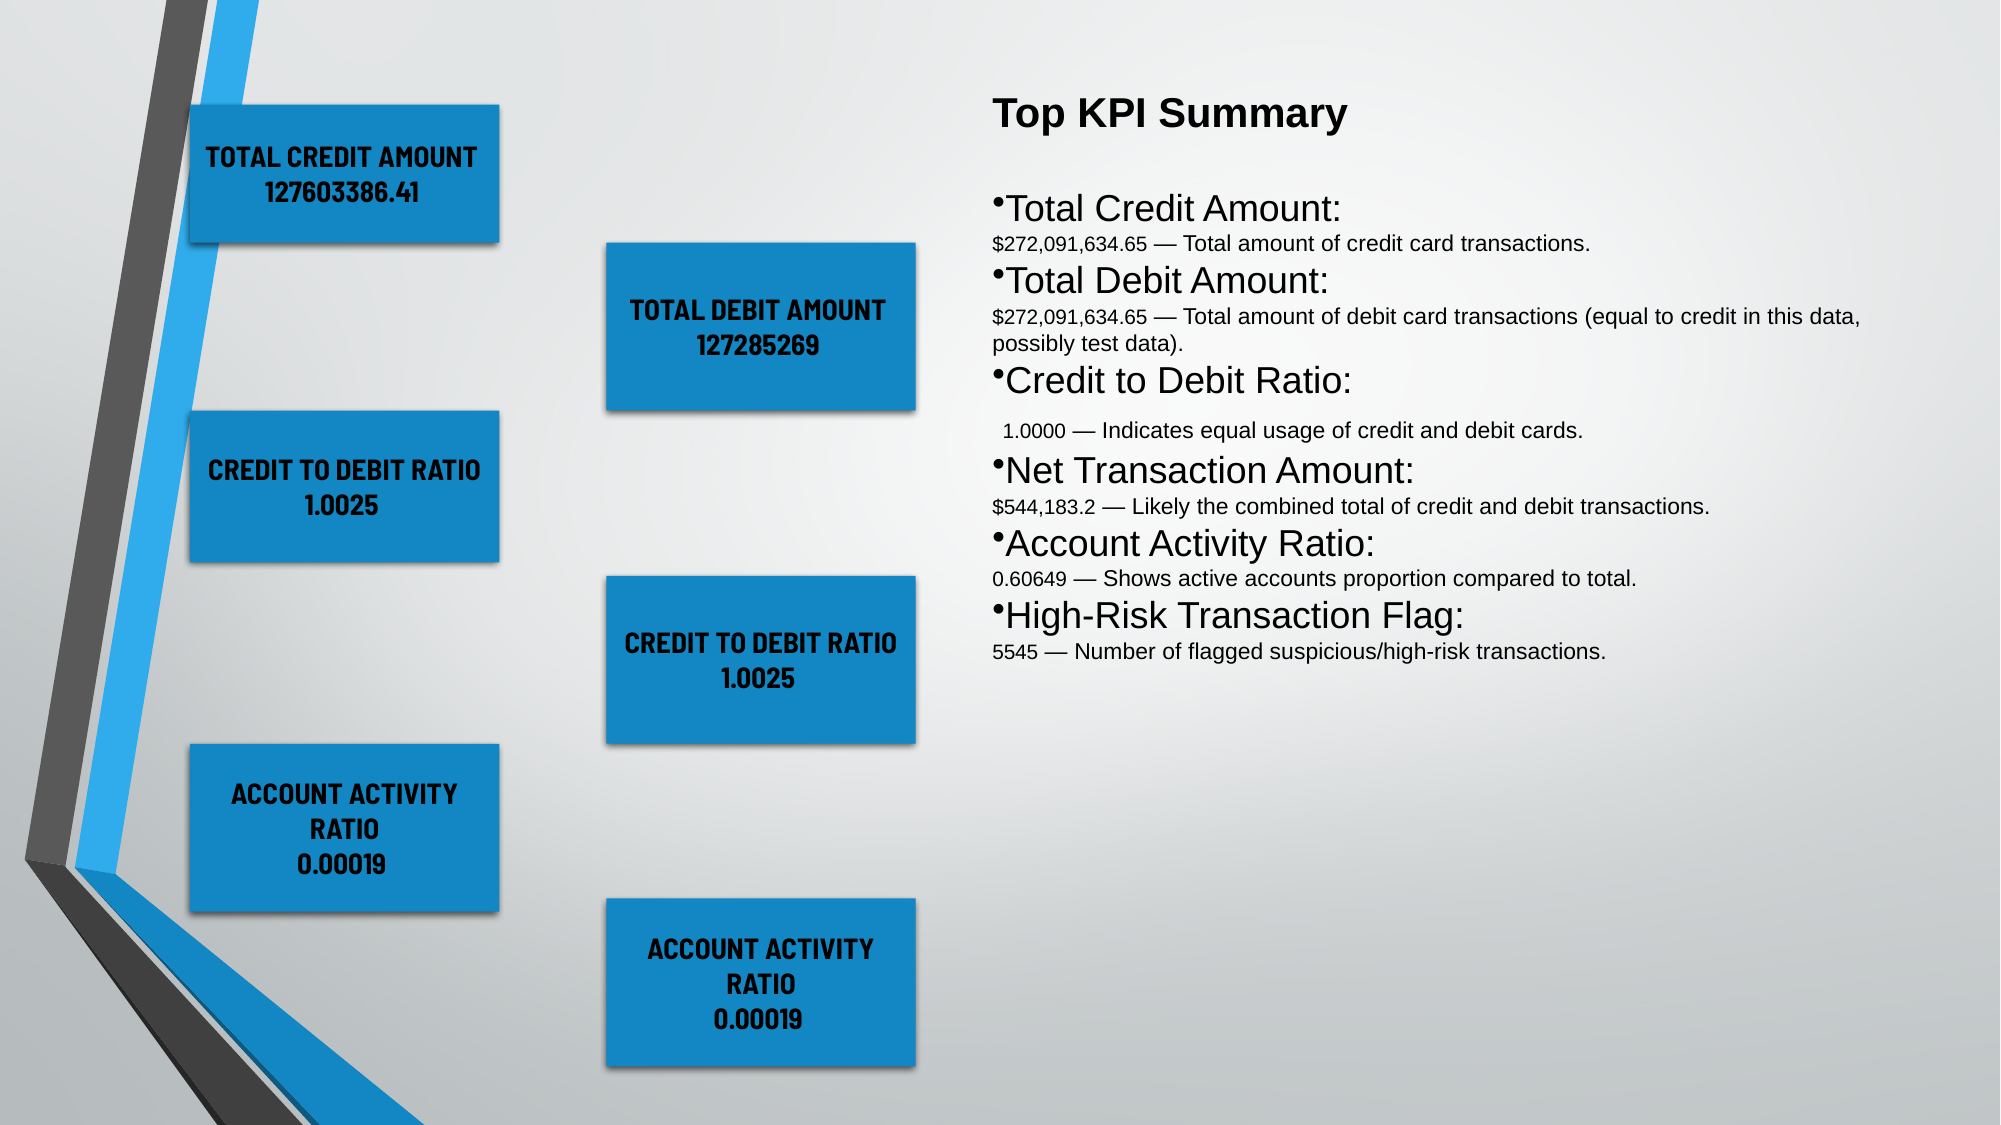

Top KPI Summary

TOTAL CREDIT AMOUNT
127603386.41
Total Credit Amount:
$272,091,634.65 — Total amount of credit card transactions.
Total Debit Amount:
$272,091,634.65 — Total amount of debit card transactions (equal to credit in this data, possibly test data).
Credit to Debit Ratio:
 1.0000 — Indicates equal usage of credit and debit cards.
Net Transaction Amount:
$544,183.2 — Likely the combined total of credit and debit transactions.
Account Activity Ratio:
0.60649 — Shows active accounts proportion compared to total.
High-Risk Transaction Flag:
5545 — Number of flagged suspicious/high-risk transactions.
TOTAL DEBIT AMOUNT
127285269
CREDIT TO DEBIT RATIO
1.0025
CREDIT TO DEBIT RATIO
1.0025
ACCOUNT ACTIVITY RATIO
0.00019
ACCOUNT ACTIVITY RATIO
0.00019